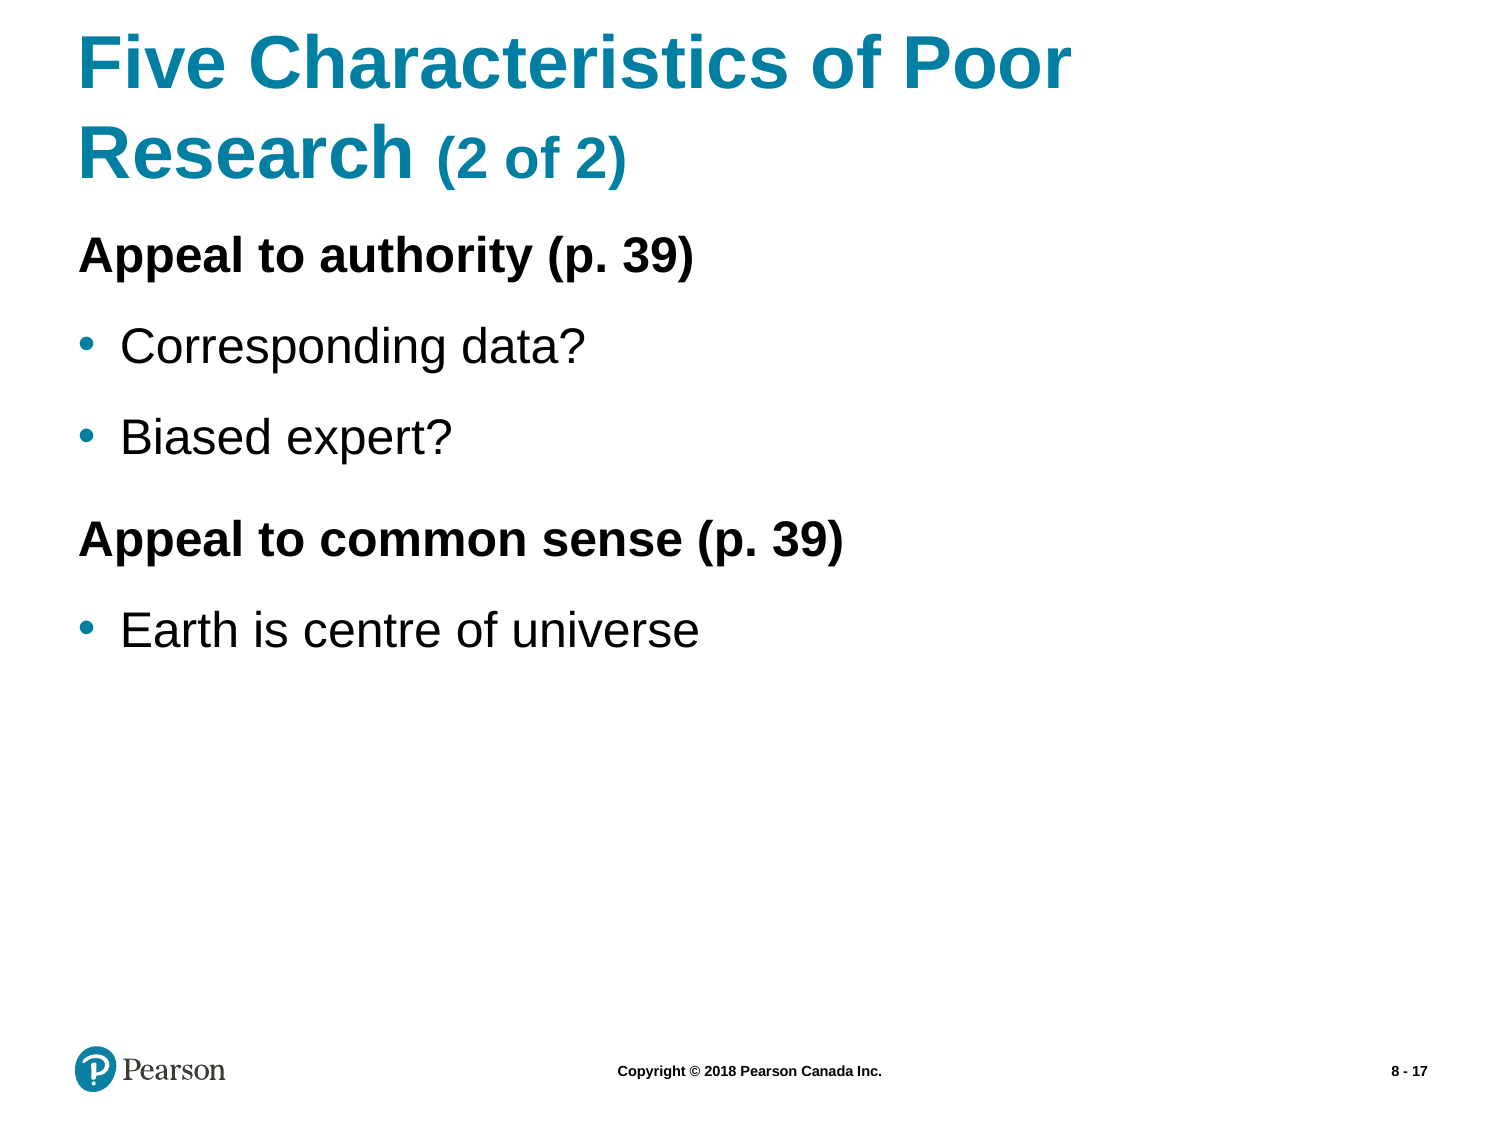

# Five Characteristics of Poor Research (2 of 2)
Appeal to authority (p. 39)
Corresponding data?
Biased expert?
Appeal to common sense (p. 39)
Earth is centre of universe